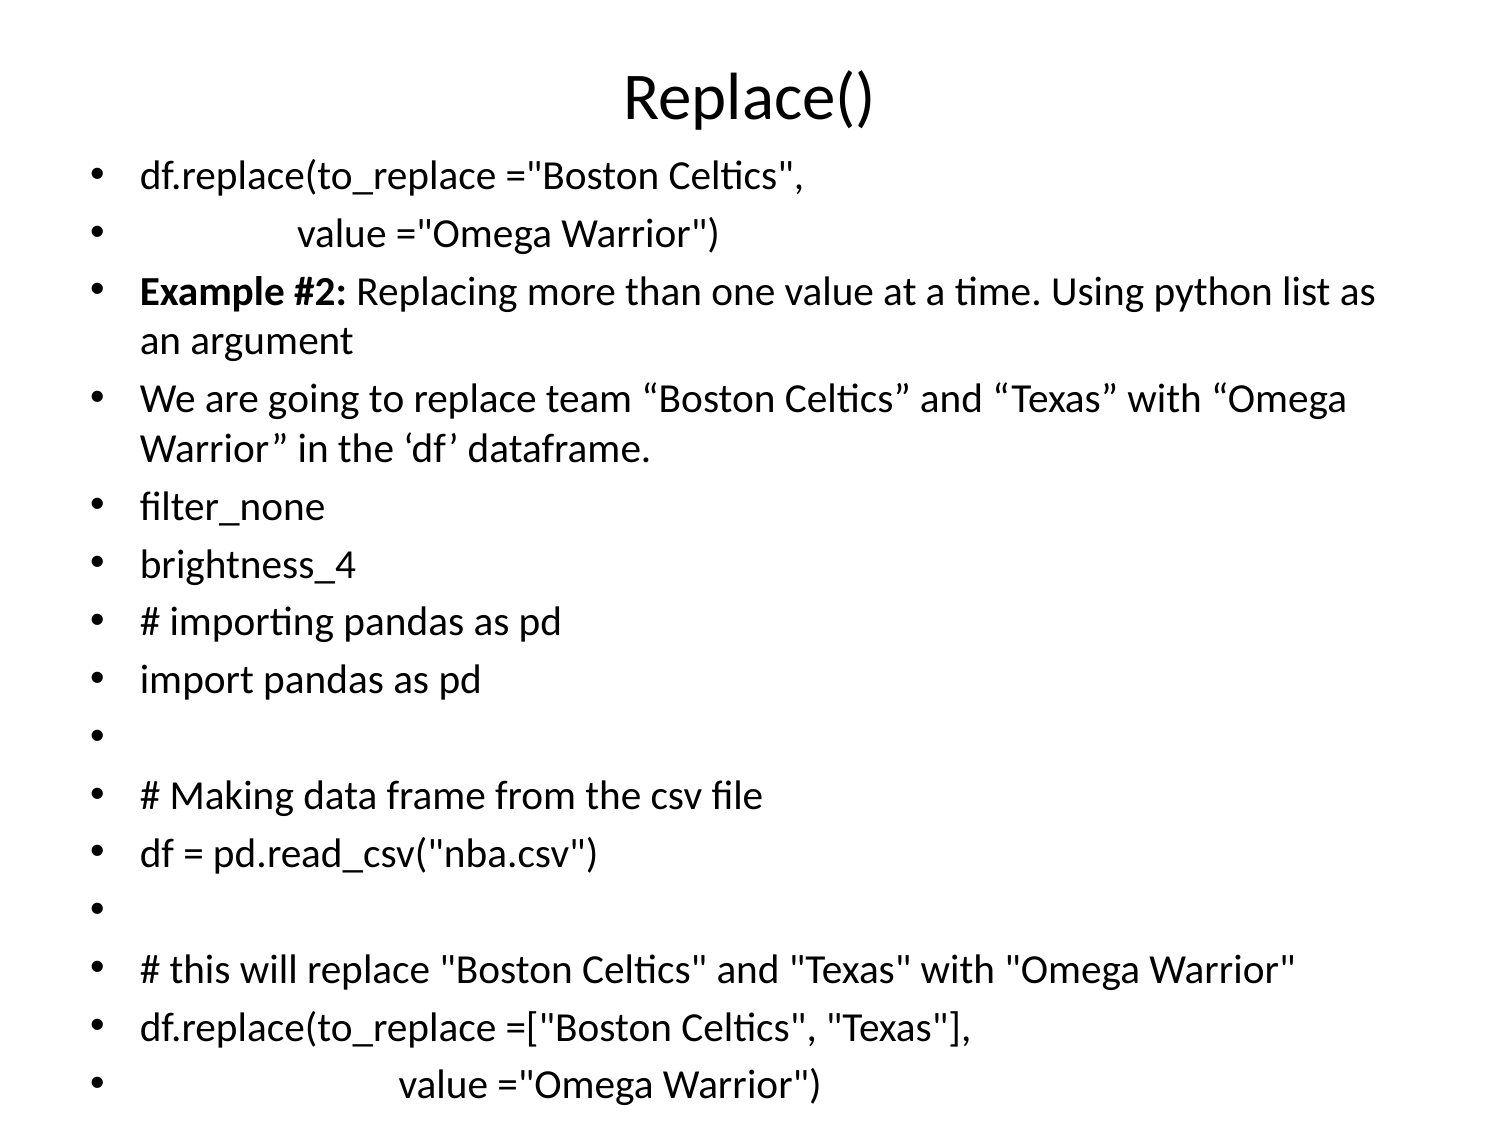

# Replace()
df.replace(to_replace ="Boston Celtics",
                 value ="Omega Warrior")
Example #2: Replacing more than one value at a time. Using python list as an argument
We are going to replace team “Boston Celtics” and “Texas” with “Omega Warrior” in the ‘df’ dataframe.
filter_none
brightness_4
# importing pandas as pd
import pandas as pd

# Making data frame from the csv file
df = pd.read_csv("nba.csv")

# this will replace "Boston Celtics" and "Texas" with "Omega Warrior"
df.replace(to_replace =["Boston Celtics", "Texas"],
                            value ="Omega Warrior")